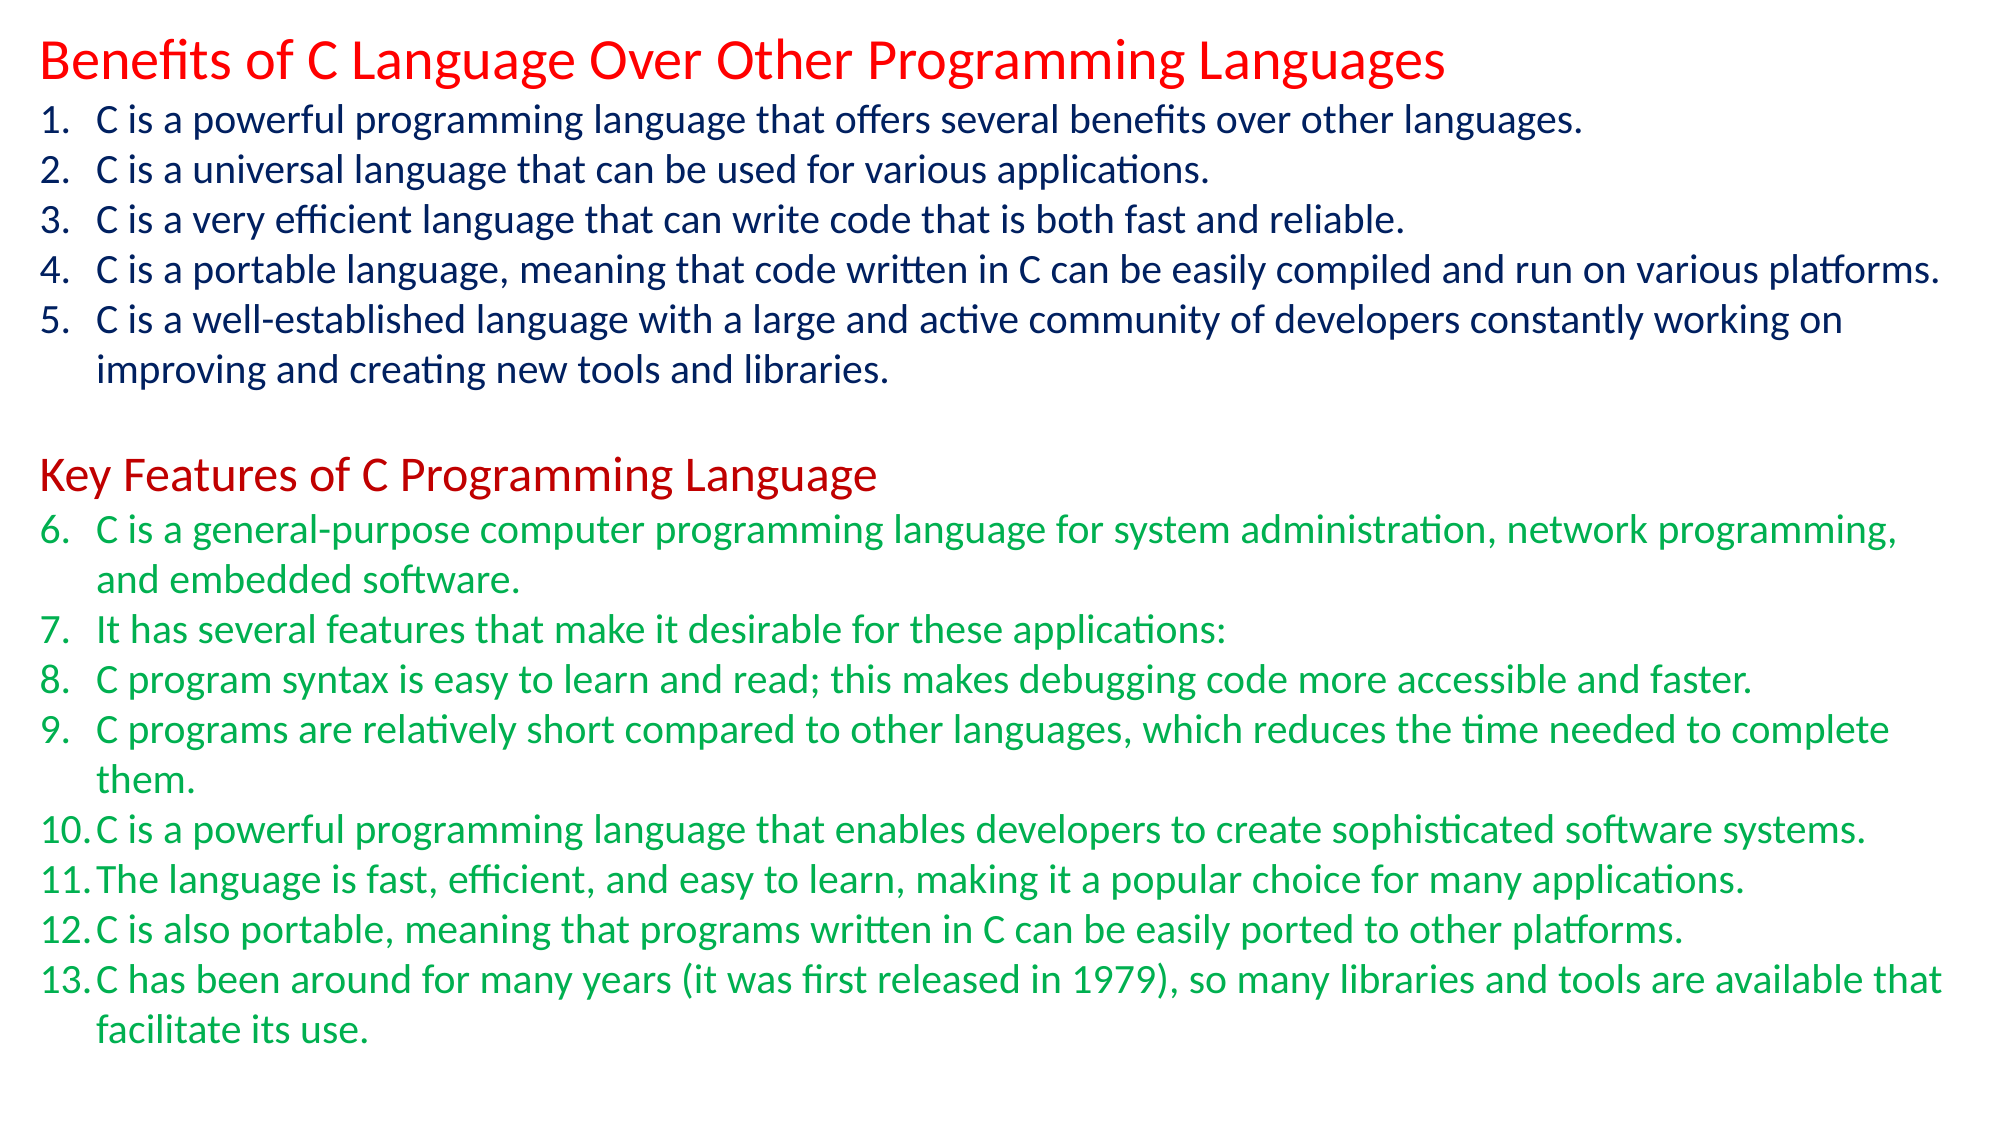

Benefits of C Language Over Other Programming Languages
C is a powerful programming language that offers several benefits over other languages.
C is a universal language that can be used for various applications.
C is a very efficient language that can write code that is both fast and reliable.
C is a portable language, meaning that code written in C can be easily compiled and run on various platforms.
C is a well-established language with a large and active community of developers constantly working on improving and creating new tools and libraries.

Key Features of C Programming Language
C is a general-purpose computer programming language for system administration, network programming, and embedded software.
It has several features that make it desirable for these applications:
C program syntax is easy to learn and read; this makes debugging code more accessible and faster.
C programs are relatively short compared to other languages, which reduces the time needed to complete them.
C is a powerful programming language that enables developers to create sophisticated software systems.
The language is fast, efficient, and easy to learn, making it a popular choice for many applications.
C is also portable, meaning that programs written in C can be easily ported to other platforms.
C has been around for many years (it was first released in 1979), so many libraries and tools are available that facilitate its use.